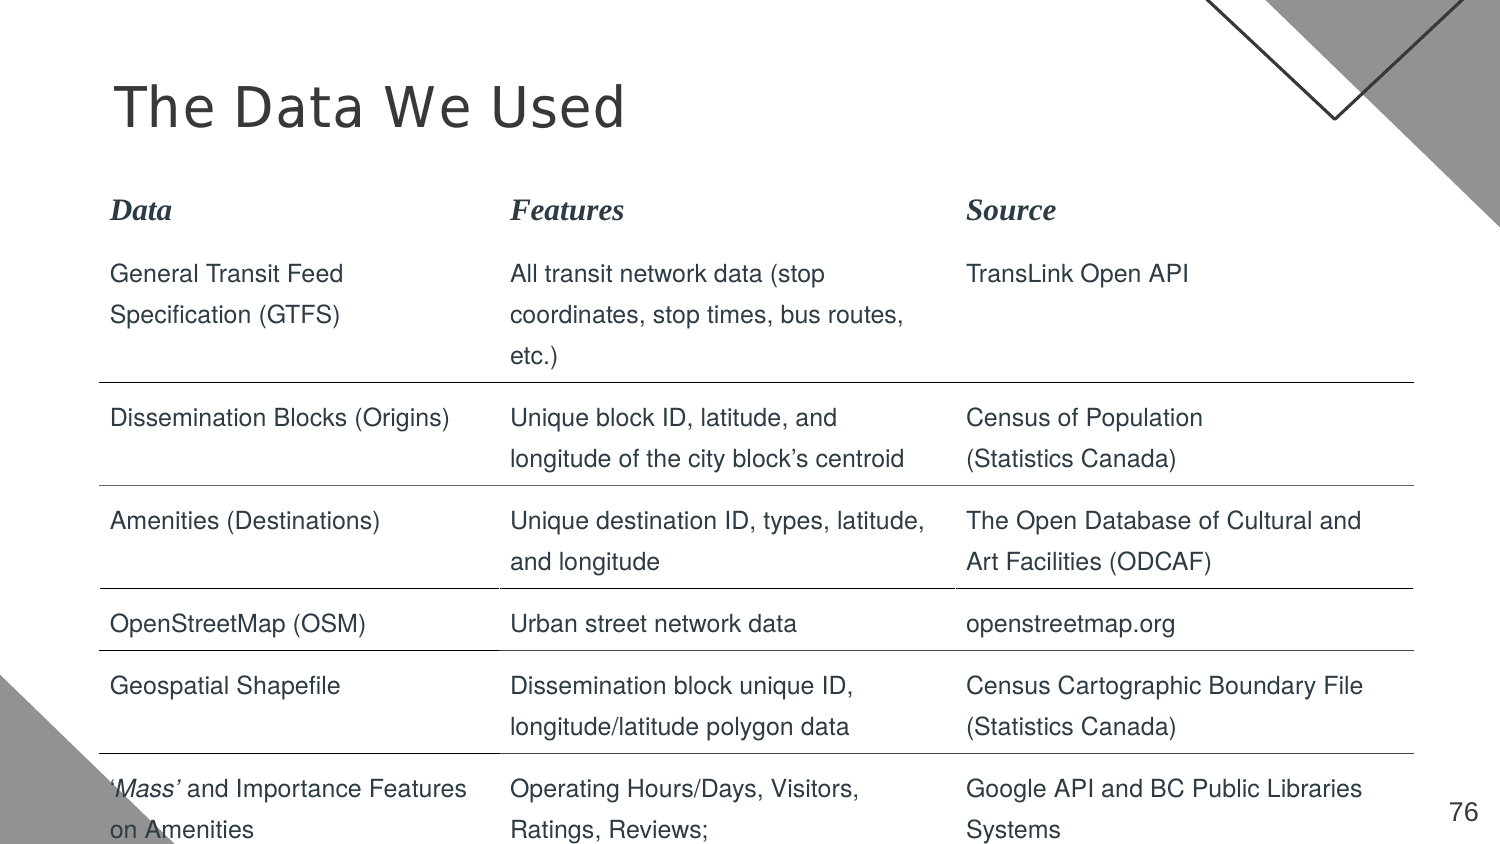

# The Data We Used
| Data | Features | Source |
| --- | --- | --- |
| General Transit Feed Specification (GTFS) | All transit network data (stop coordinates, stop times, bus routes, etc.) | TransLink Open API |
| Dissemination Blocks (Origins) | Unique block ID, latitude, and longitude of the city block’s centroid | Census of Population (Statistics Canada) |
| Amenities (Destinations) | Unique destination ID, types, latitude, and longitude | The Open Database of Cultural and Art Facilities (ODCAF) |
| OpenStreetMap (OSM) | Urban street network data | openstreetmap.org |
| Geospatial Shapefile | Dissemination block unique ID, longitude/latitude polygon data | Census Cartographic Boundary File (Statistics Canada) |
| ‘Mass’ and Importance Features on Amenities | Operating Hours/Days, Visitors, Ratings, Reviews; Total space, total volume | Google API and BC Public Libraries Systems |
76